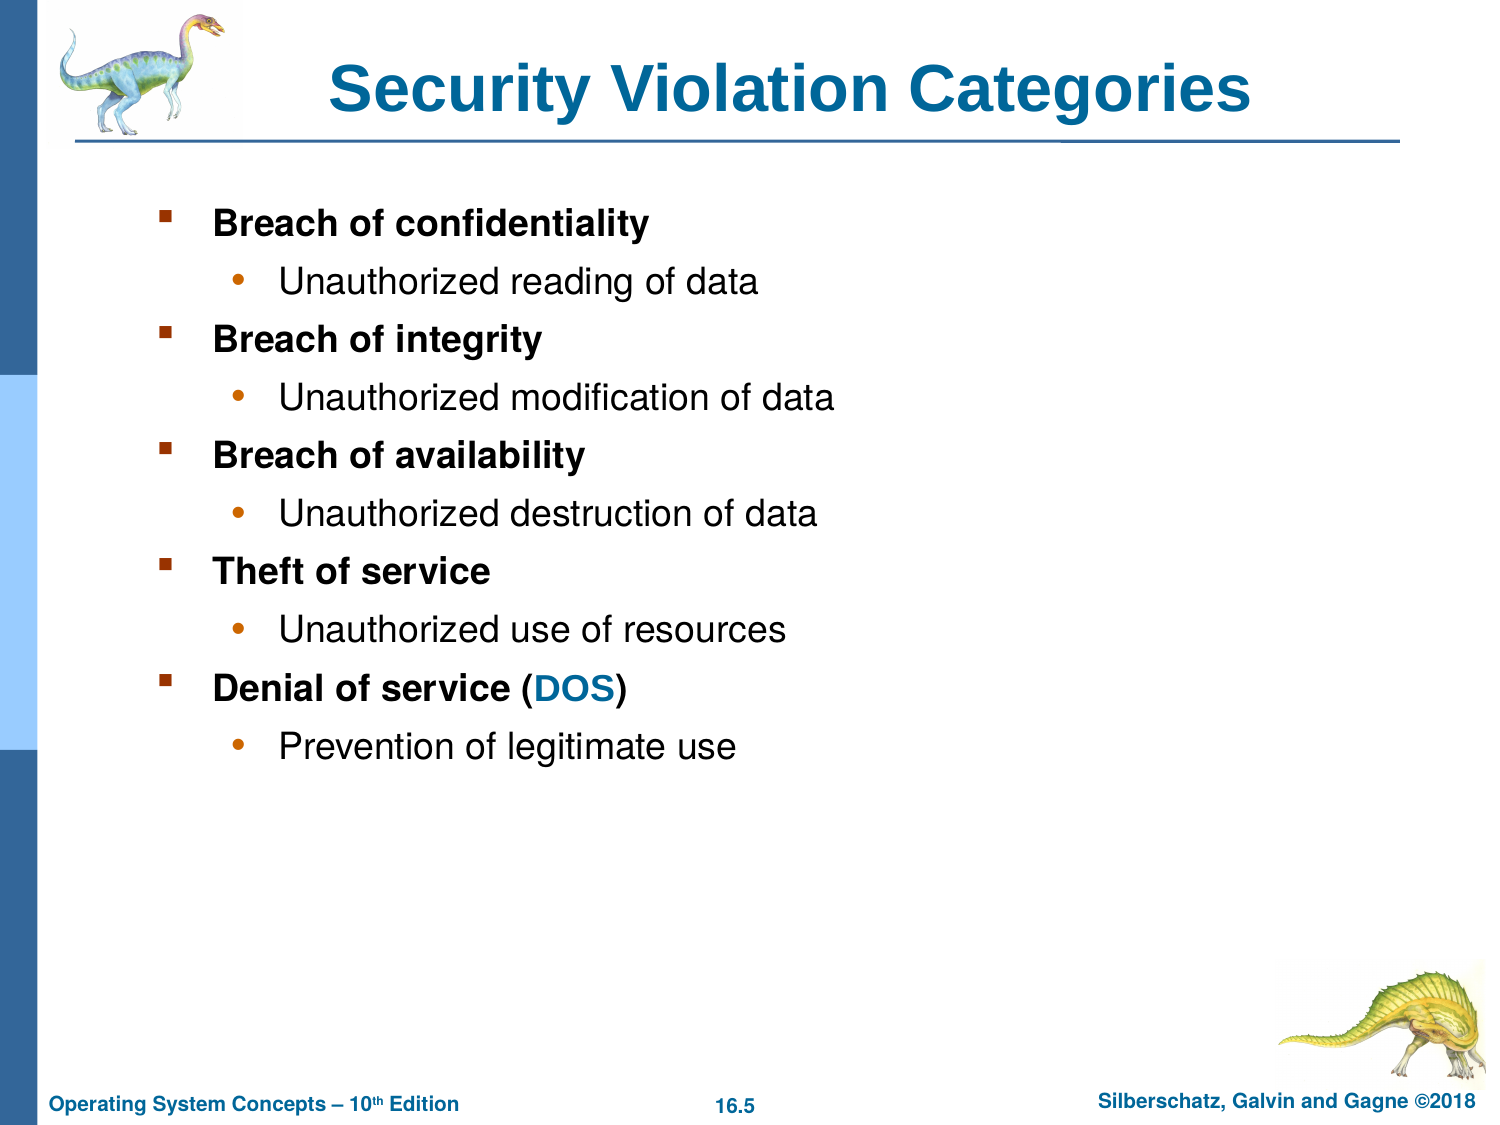

# Security Violation Categories
Breach of confidentiality
Unauthorized reading of data
Breach of integrity
Unauthorized modification of data
Breach of availability
Unauthorized destruction of data
Theft of service
Unauthorized use of resources
Denial of service (DOS)
Prevention of legitimate use